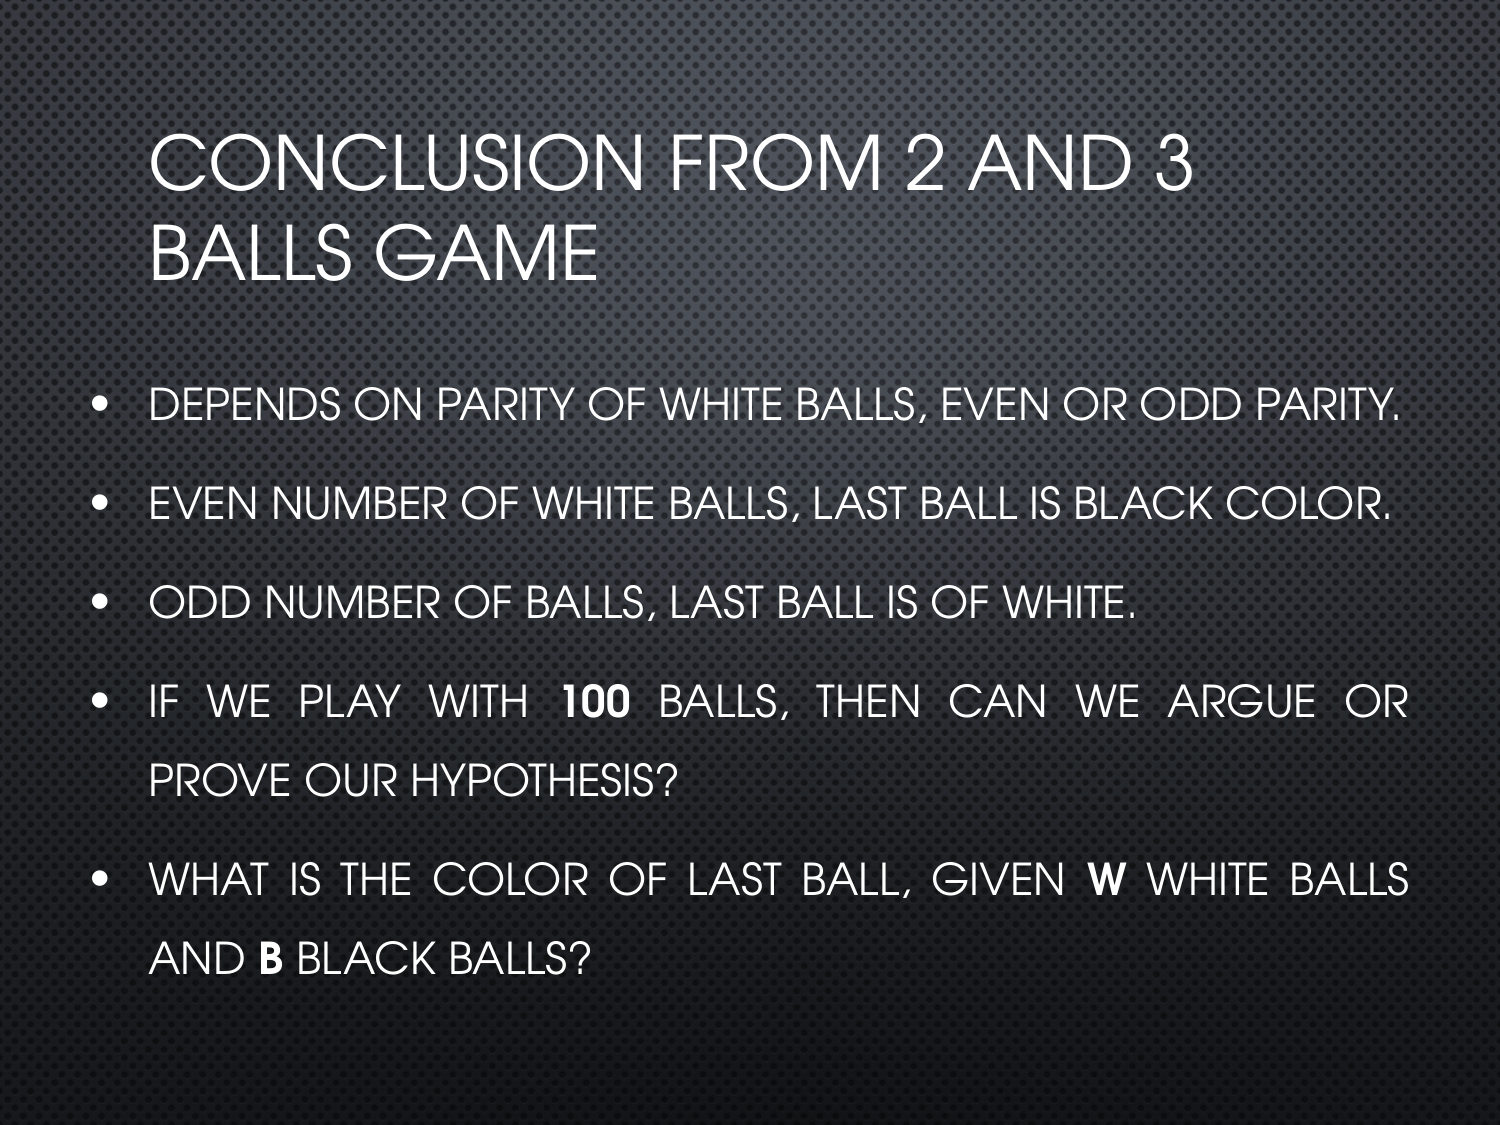

Conclusion from 2 and 3 balls game
Depends on parity of white balls, even or odd parity.
Even number of white balls, last ball is black color.
Odd number of balls, last ball is of white.
If we play with 100 balls, then can we argue or prove our hypothesis?
What is the color of last ball, given w white balls and b black balls?